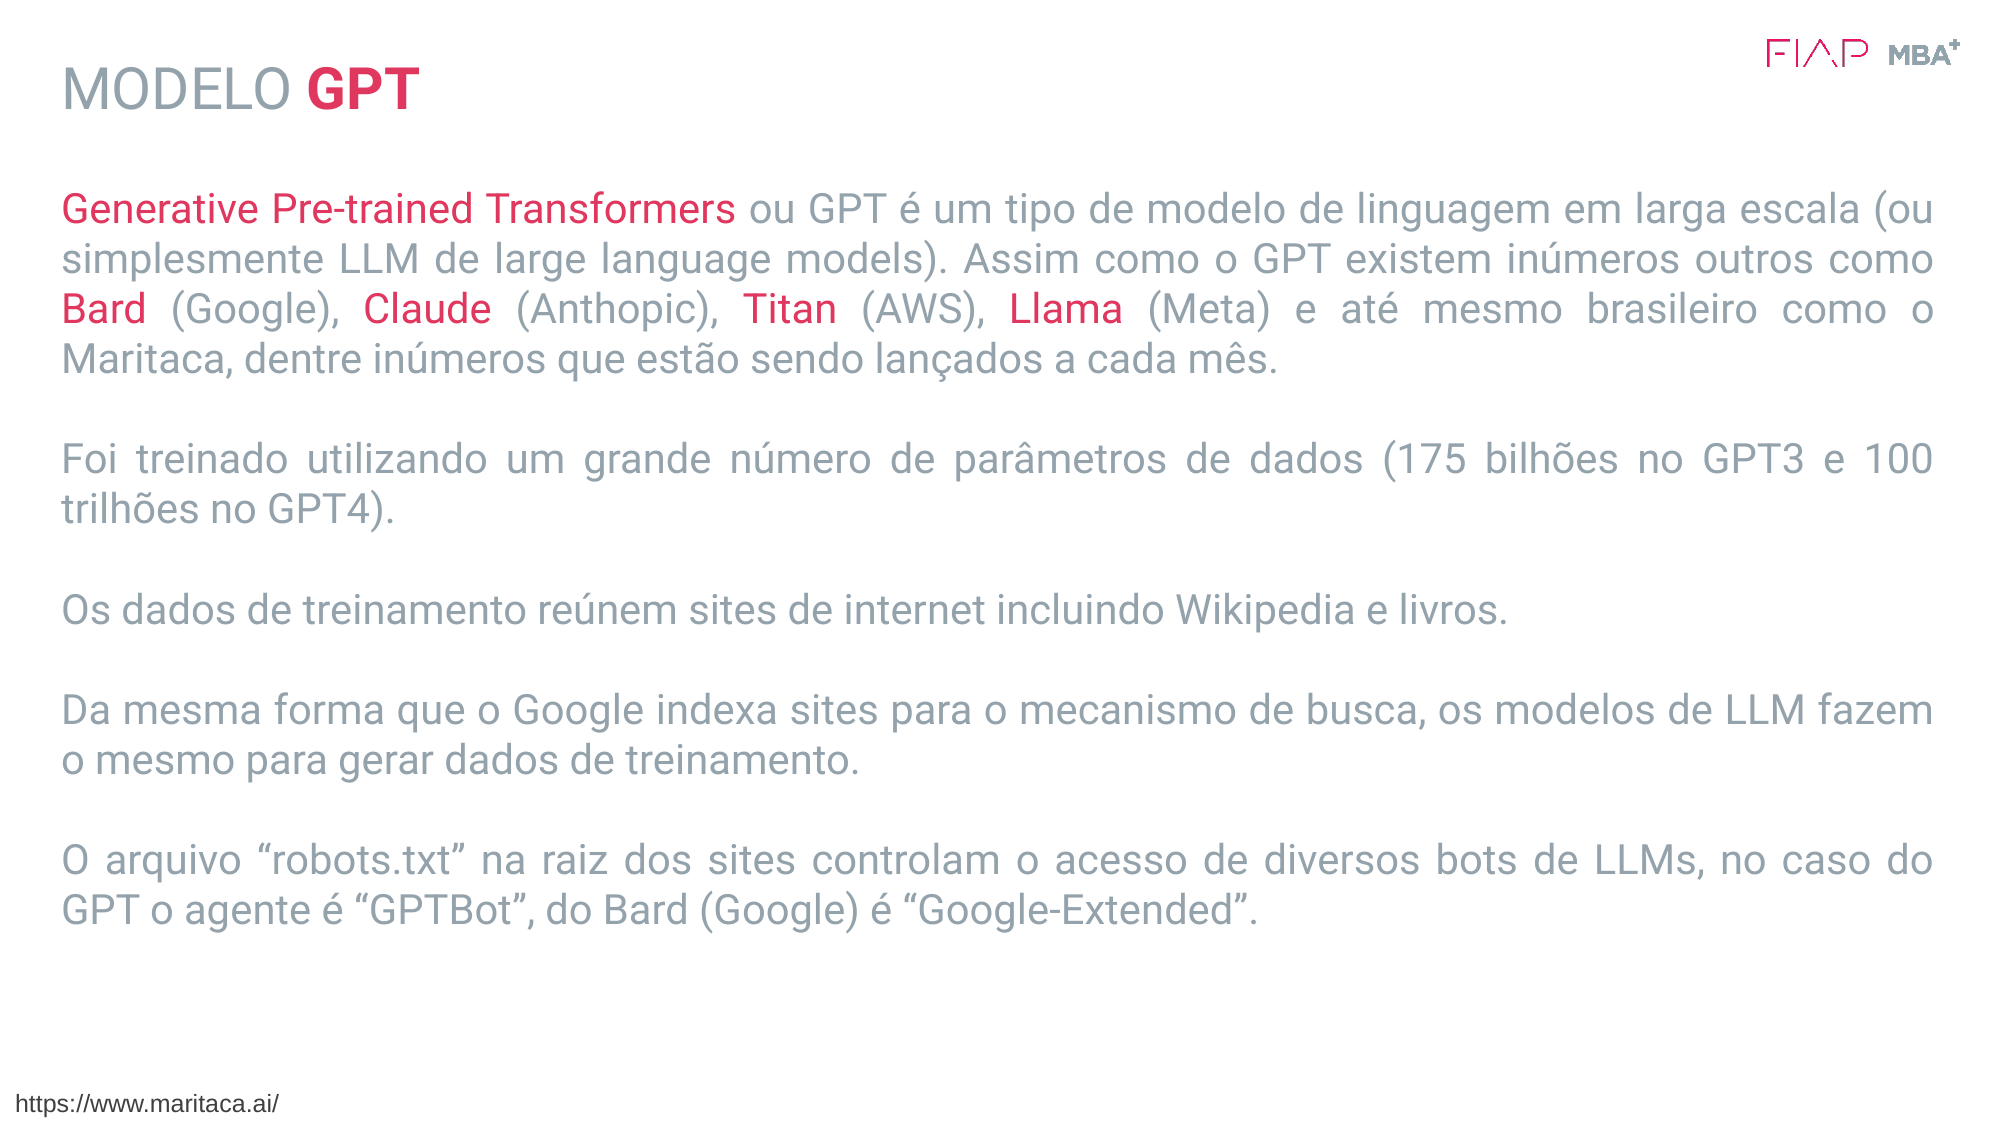

# MODELO GPT
Generative Pre-trained Transformers ou GPT é um tipo de modelo de linguagem em larga escala (ou simplesmente LLM de large language models). Assim como o GPT existem inúmeros outros como Bard (Google), Claude (Anthopic), Titan (AWS), Llama (Meta) e até mesmo brasileiro como o Maritaca, dentre inúmeros que estão sendo lançados a cada mês.

Foi treinado utilizando um grande número de parâmetros de dados (175 bilhões no GPT3 e 100 trilhões no GPT4).

Os dados de treinamento reúnem sites de internet incluindo Wikipedia e livros.

Da mesma forma que o Google indexa sites para o mecanismo de busca, os modelos de LLM fazem o mesmo para gerar dados de treinamento.

O arquivo “robots.txt” na raiz dos sites controlam o acesso de diversos bots de LLMs, no caso do GPT o agente é “GPTBot”, do Bard (Google) é “Google-Extended”.
https://www.maritaca.ai/